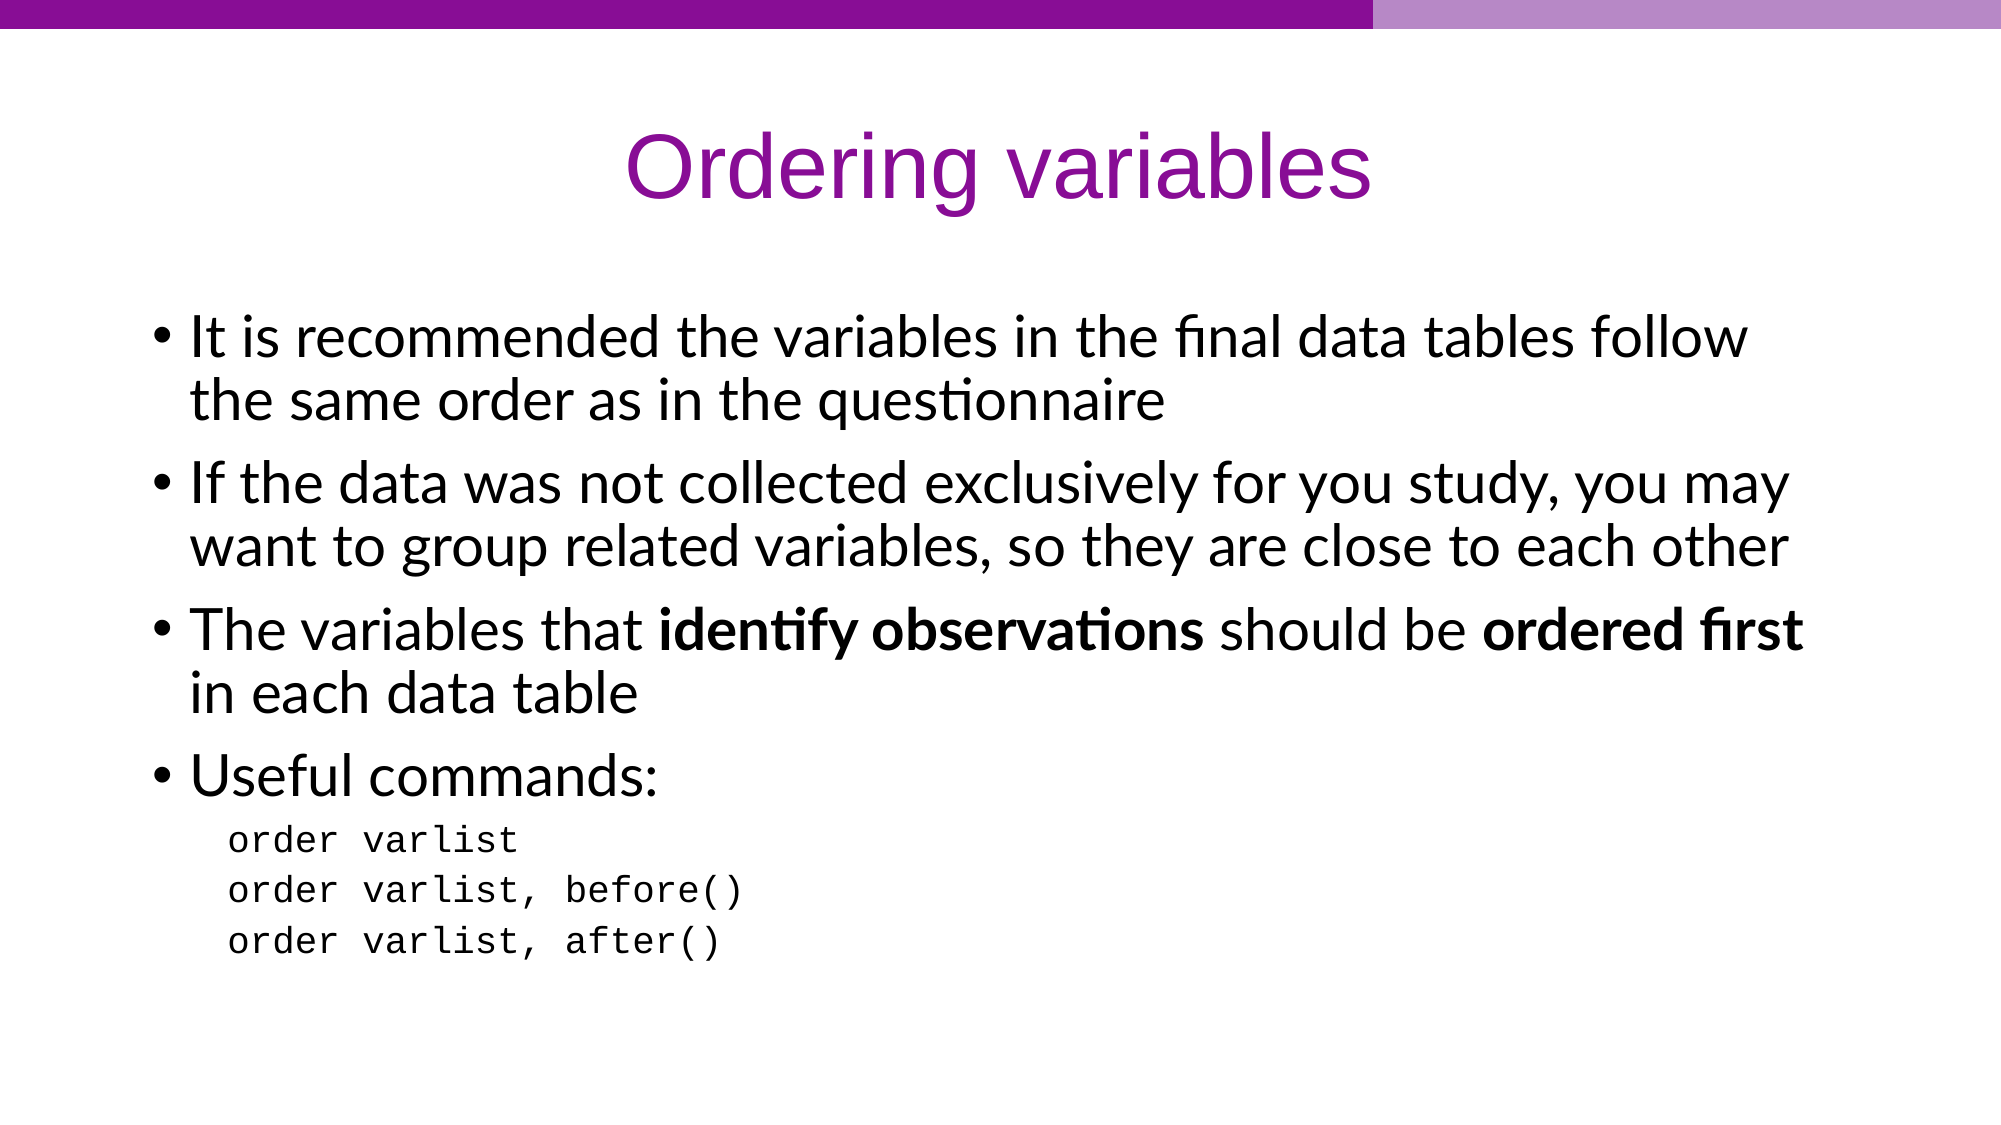

# Ordering variables
It is recommended the variables in the final data tables follow the same order as in the questionnaire
If the data was not collected exclusively for you study, you may want to group related variables, so they are close to each other
The variables that identify observations should be ordered first in each data table
Useful commands:
order varlist
order varlist, before()
order varlist, after()